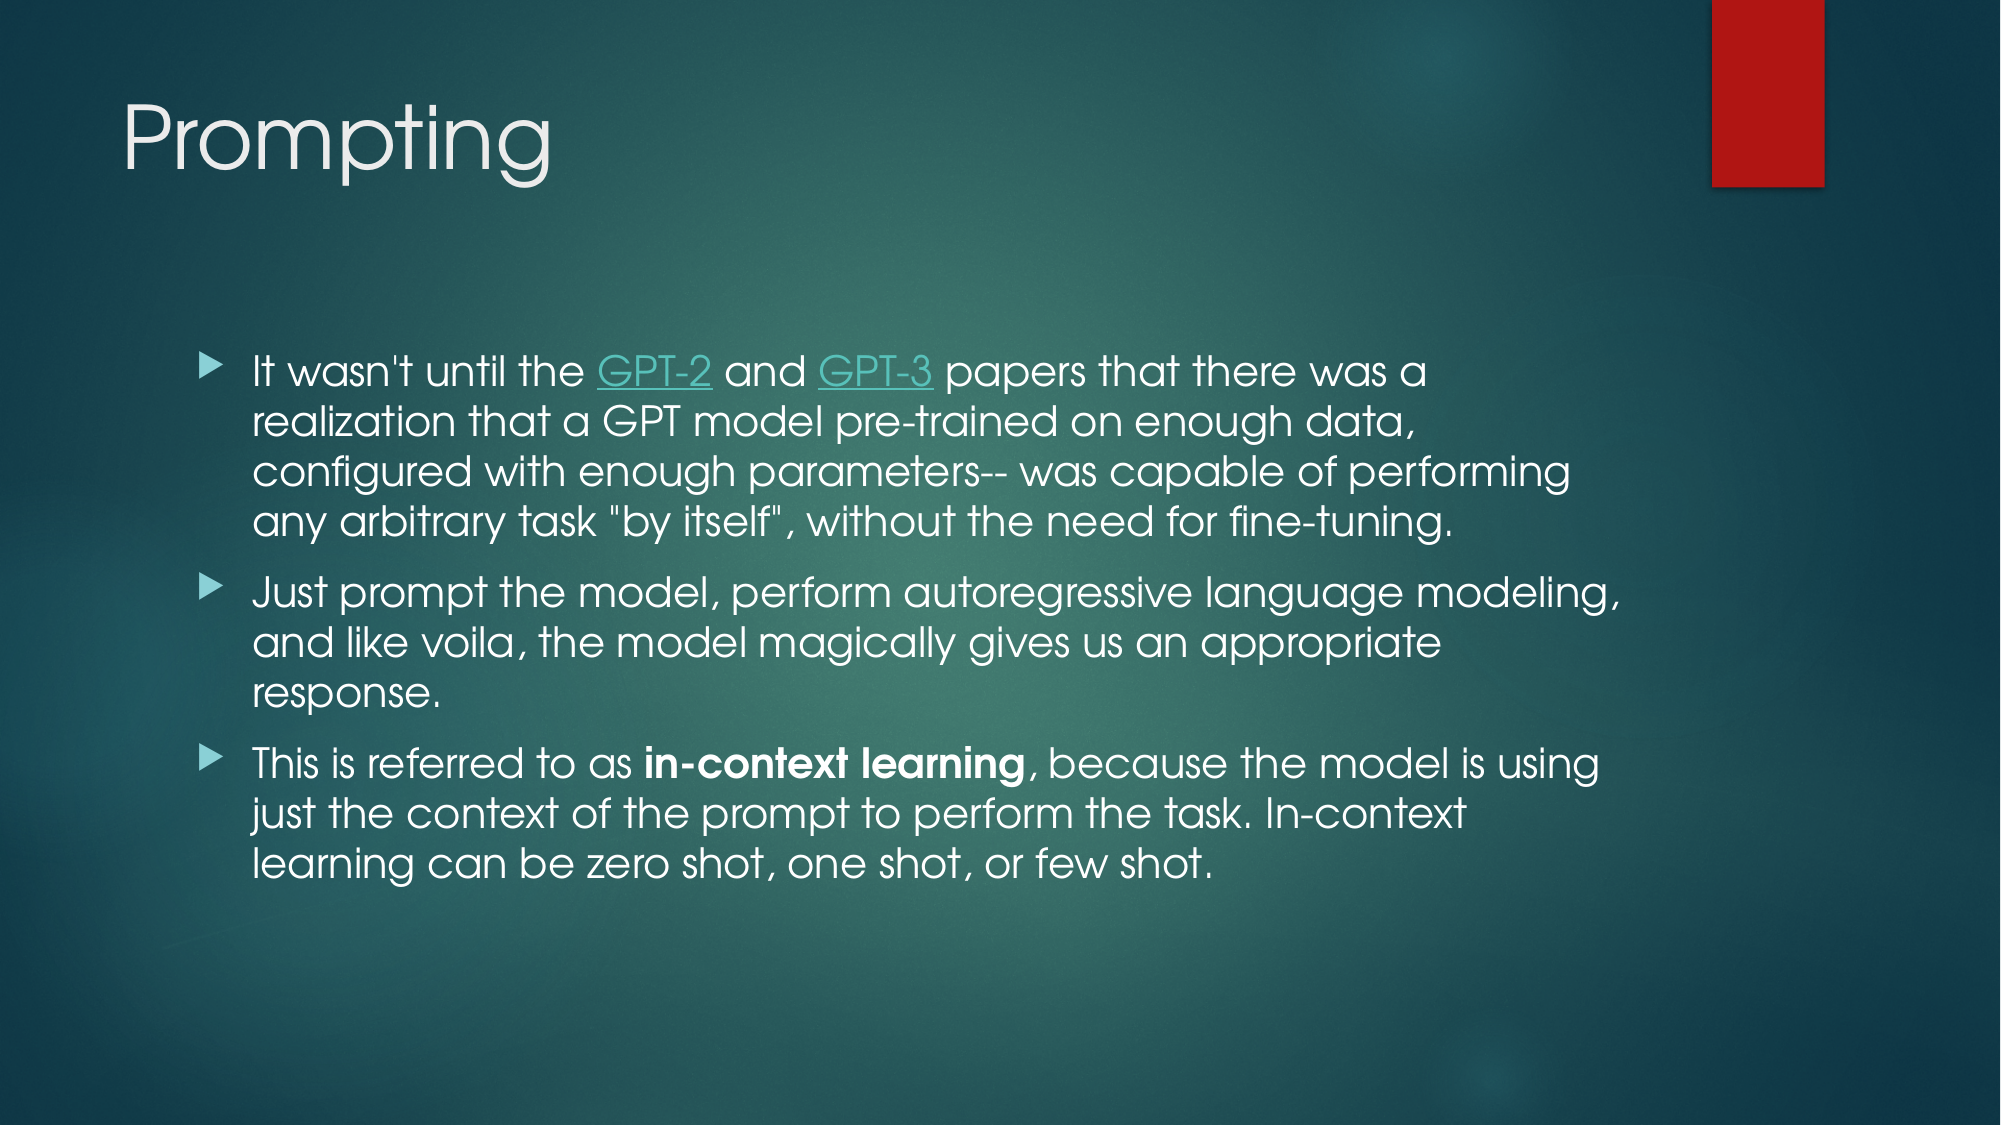

# Prompting
It wasn't until the GPT-2 and GPT-3 papers that there was a realization that a GPT model pre-trained on enough data, configured with enough parameters-- was capable of performing any arbitrary task "by itself", without the need for fine-tuning.
Just prompt the model, perform autoregressive language modeling, and like voila, the model magically gives us an appropriate response.
This is referred to as in-context learning, because the model is using just the context of the prompt to perform the task. In-context learning can be zero shot, one shot, or few shot.